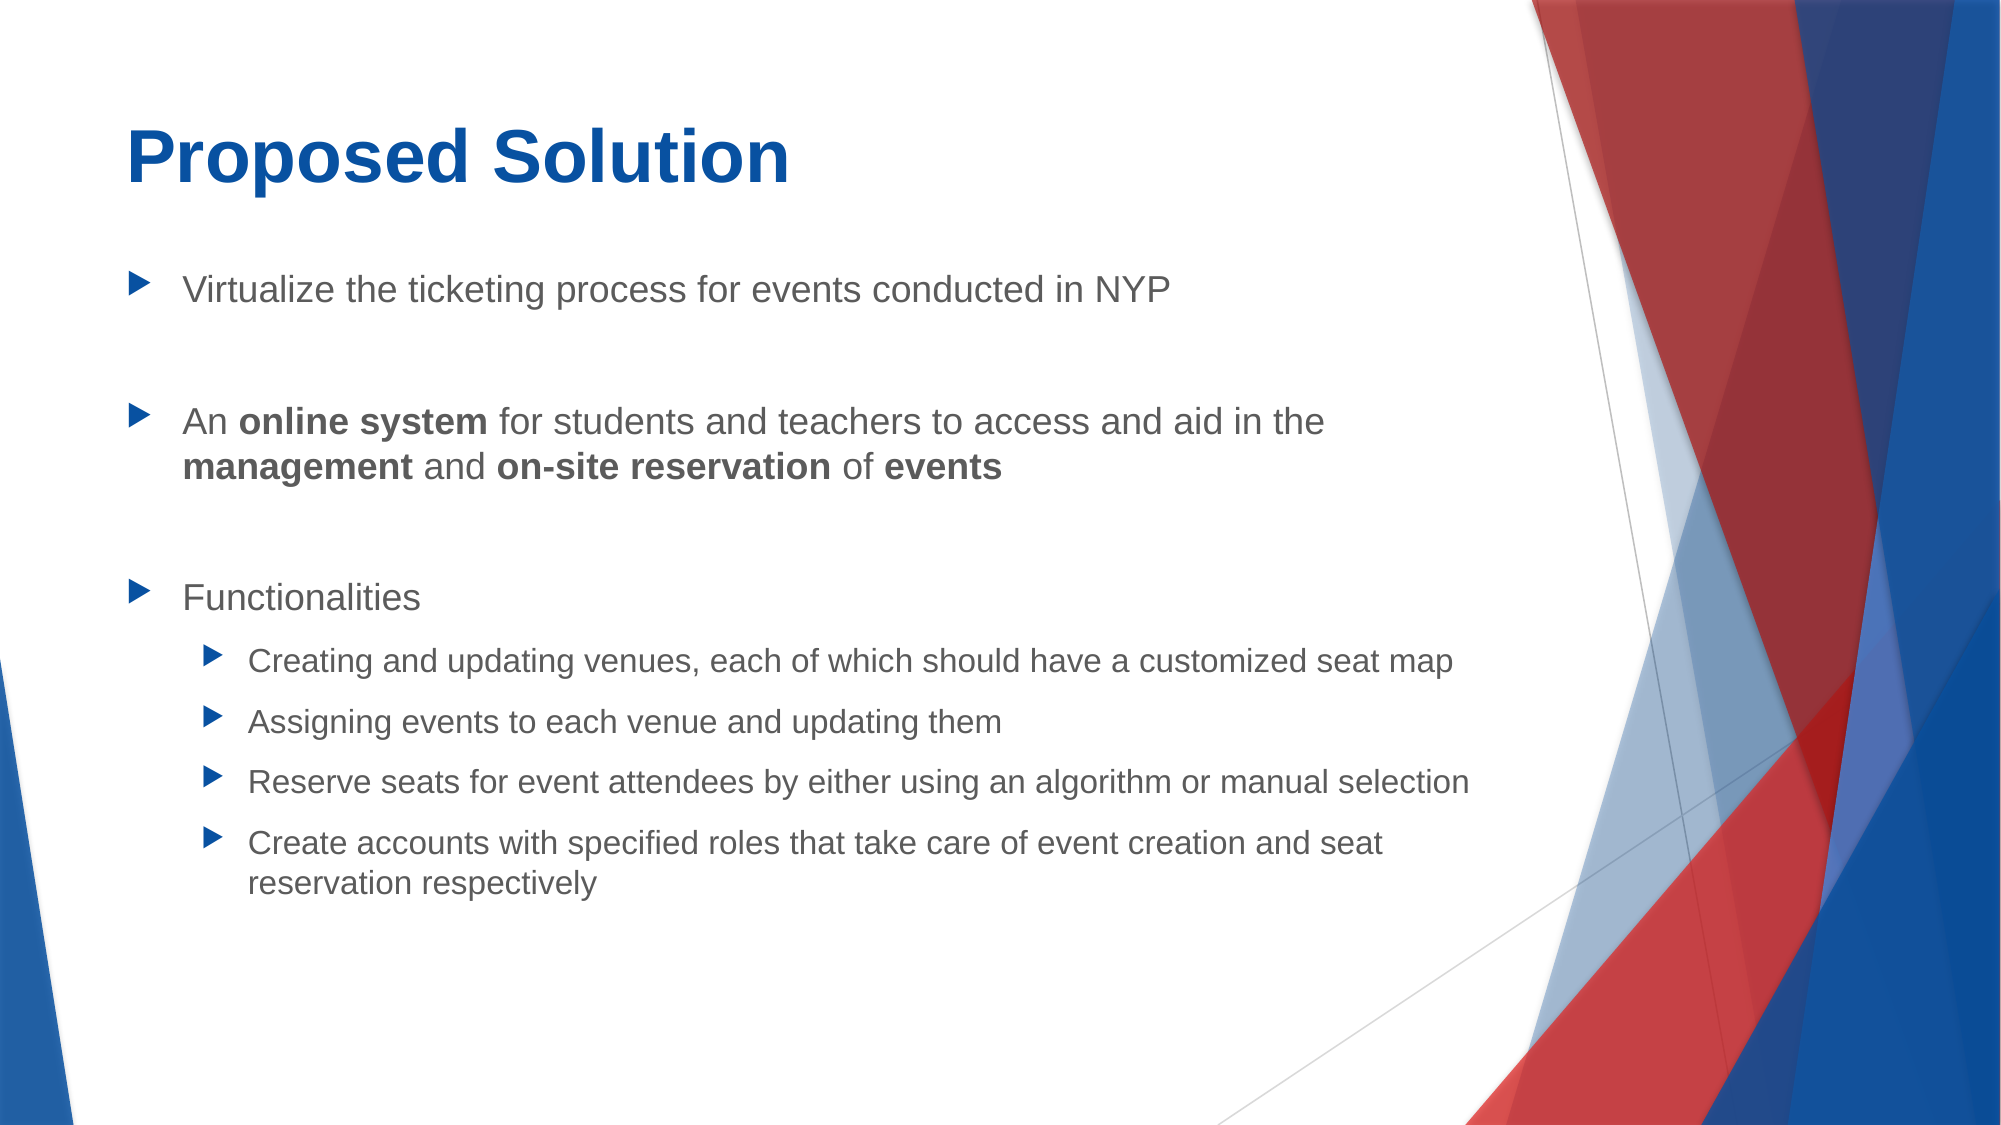

# Proposed Solution
Virtualize the ticketing process for events conducted in NYP

An online system for students and teachers to access and aid in the management and on-site reservation of events

Functionalities
Creating and updating venues, each of which should have a customized seat map
Assigning events to each venue and updating them
Reserve seats for event attendees by either using an algorithm or manual selection
Create accounts with specified roles that take care of event creation and seat reservation respectively